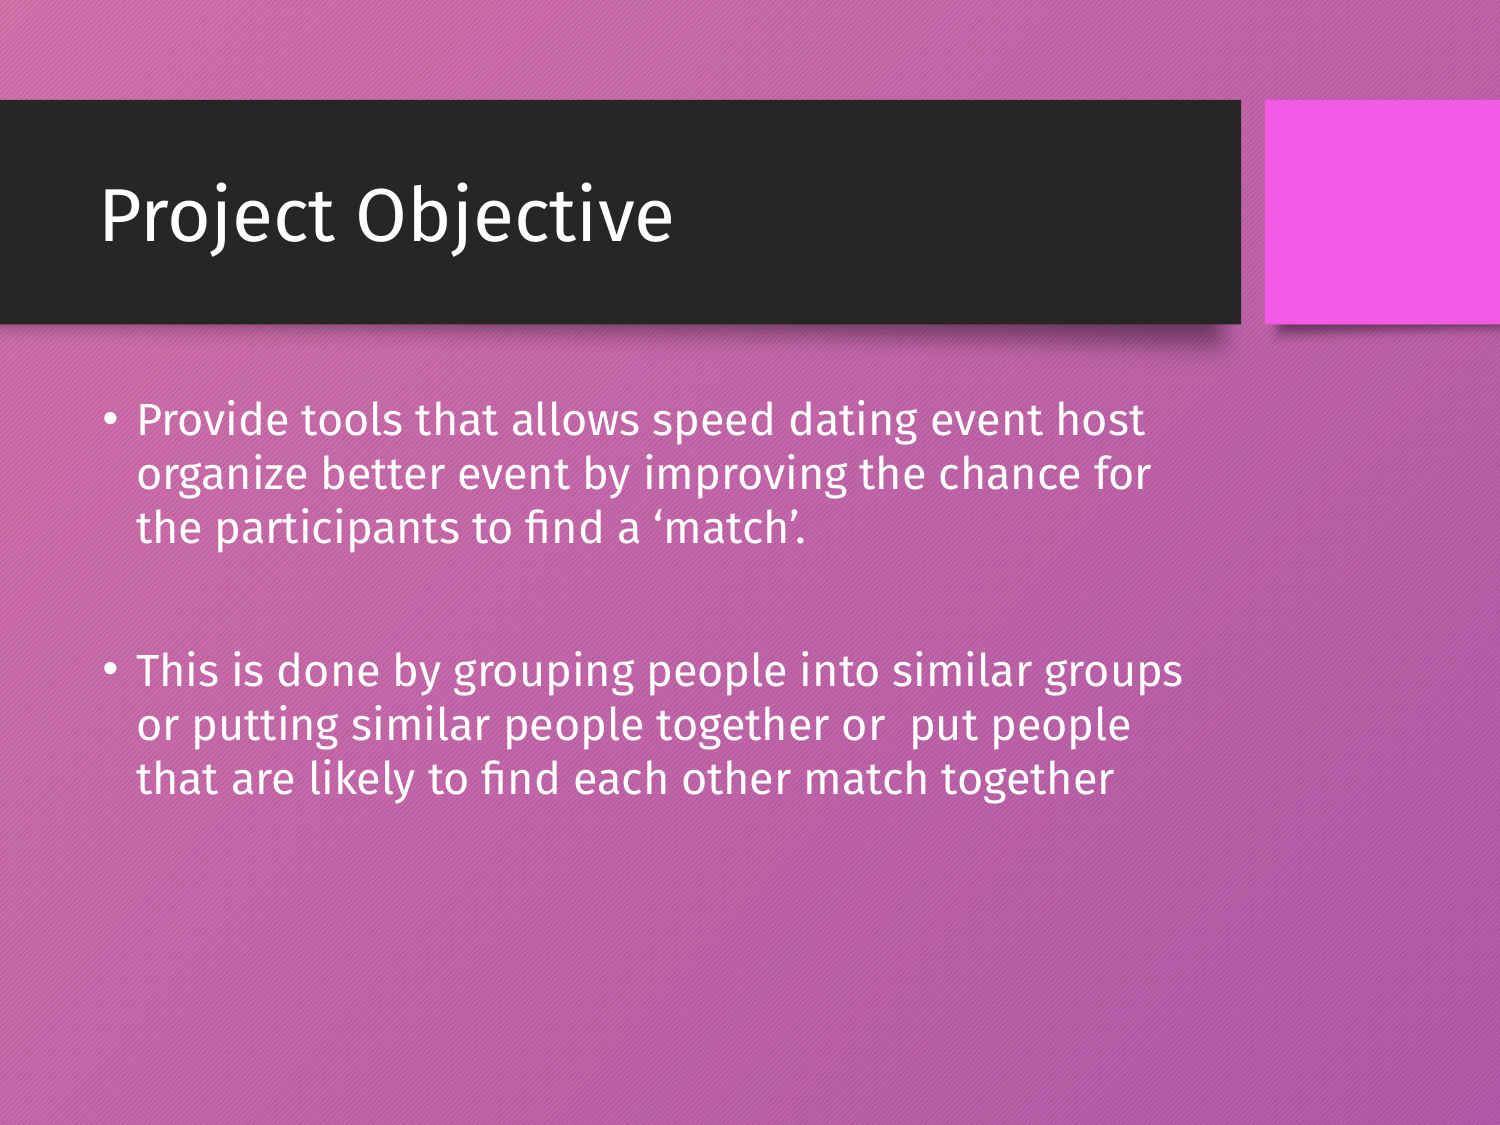

# Project Objective
Provide tools that allows speed dating event host organize better event by improving the chance for the participants to find a ‘match’.

This is done by grouping people into similar groups or putting similar people together or  put people that are likely to find each other match together